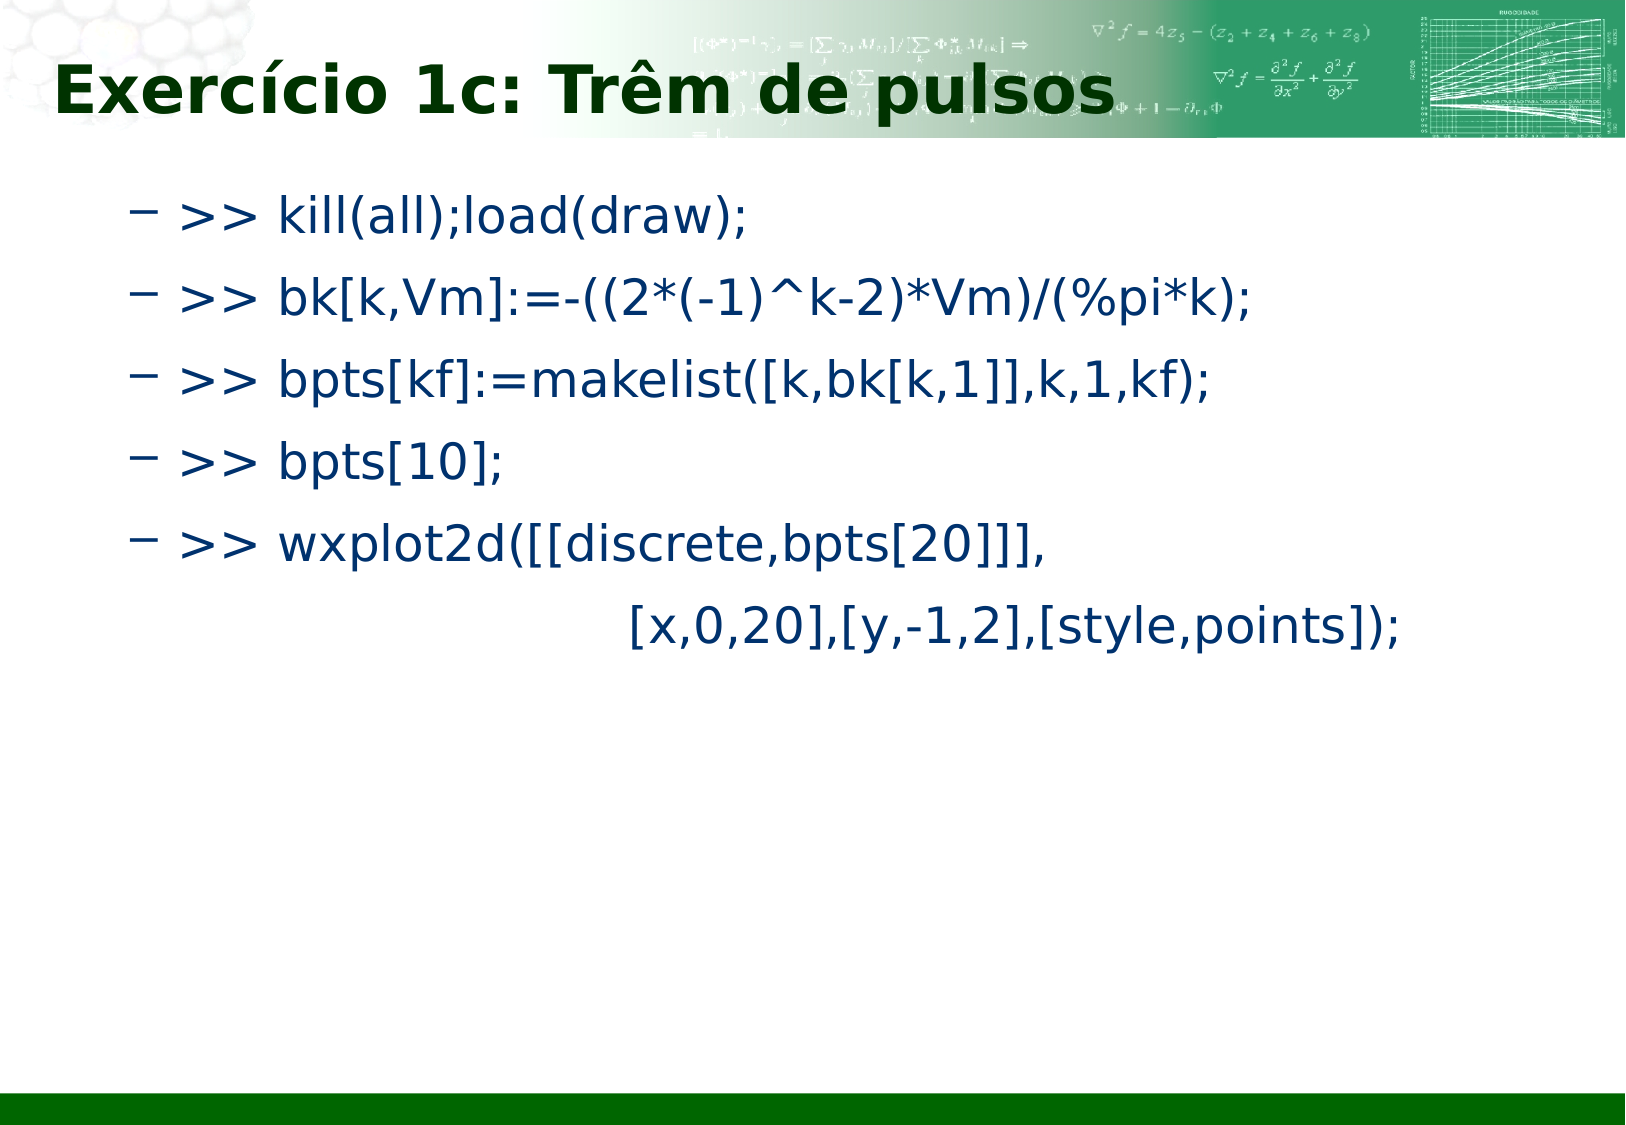

# Exercício 1c: Trêm de pulsos
>> kill(all);load(draw);
>> bk[k,Vm]:=-((2*(-1)^k-2)*Vm)/(%pi*k);
>> bpts[kf]:=makelist([k,bk[k,1]],k,1,kf);
>> bpts[10];
>> wxplot2d([[discrete,bpts[20]]],
			   [x,0,20],[y,-1,2],[style,points]);